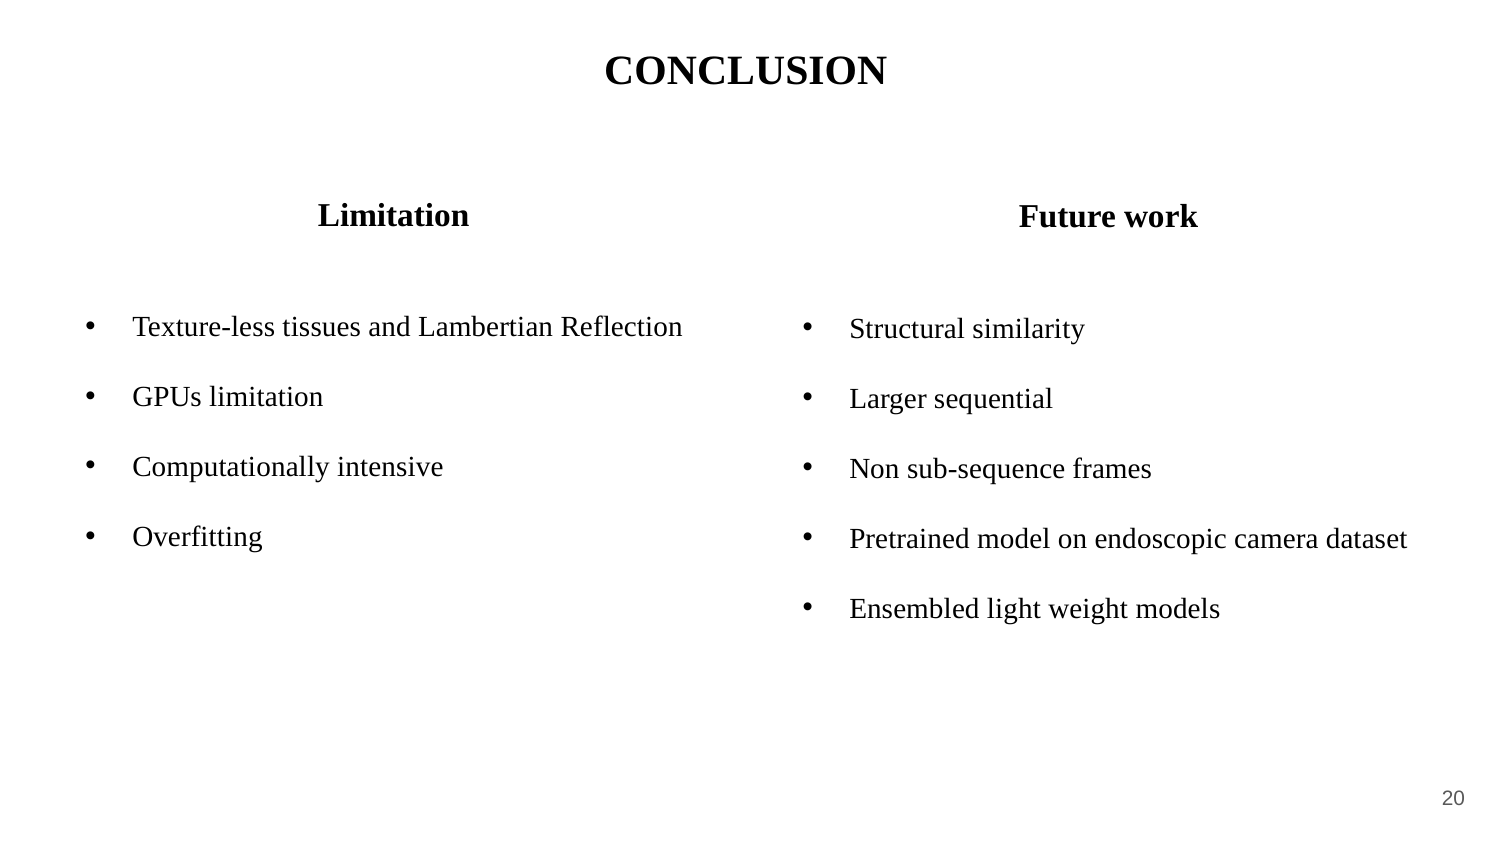

CONCLUSION
Limitation

Texture-less tissues and Lambertian Reflection
GPUs limitation
Computationally intensive
Overfitting

Future work

Structural similarity
Larger sequential
Non sub-sequence frames
Pretrained model on endoscopic camera dataset
Ensembled light weight models

20